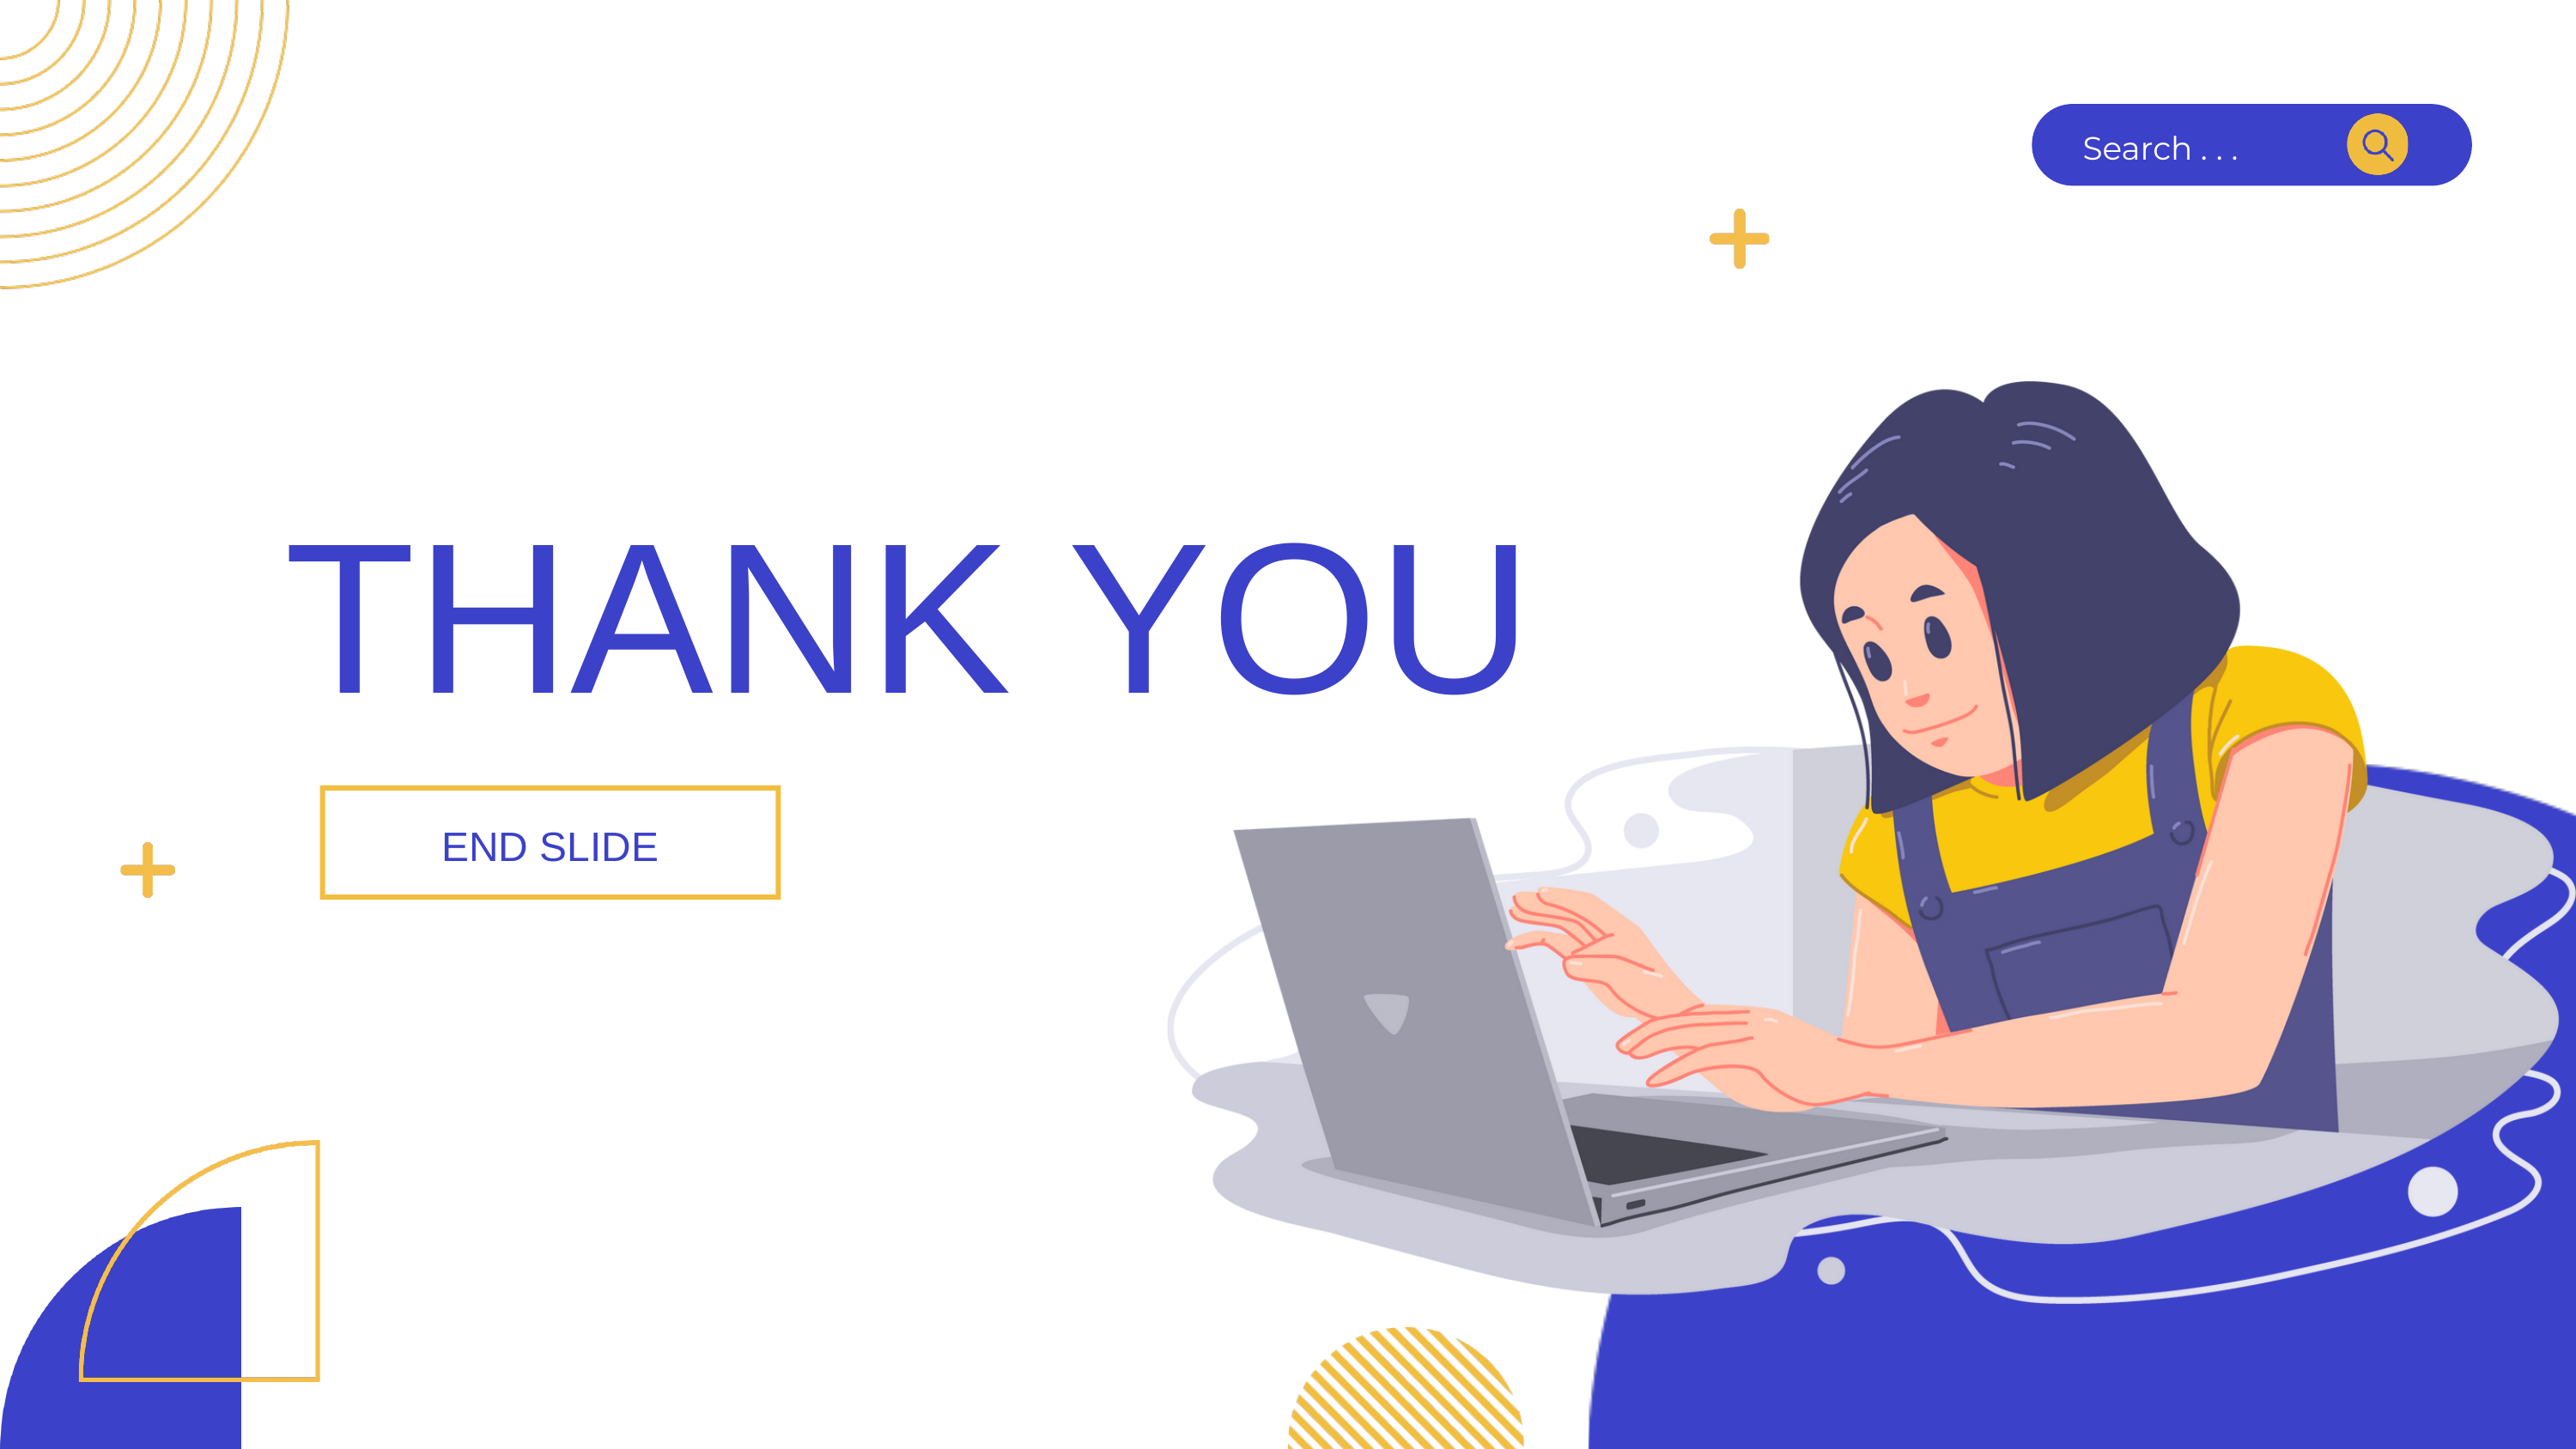

Search . . .

THANK YOU

END SLIDE